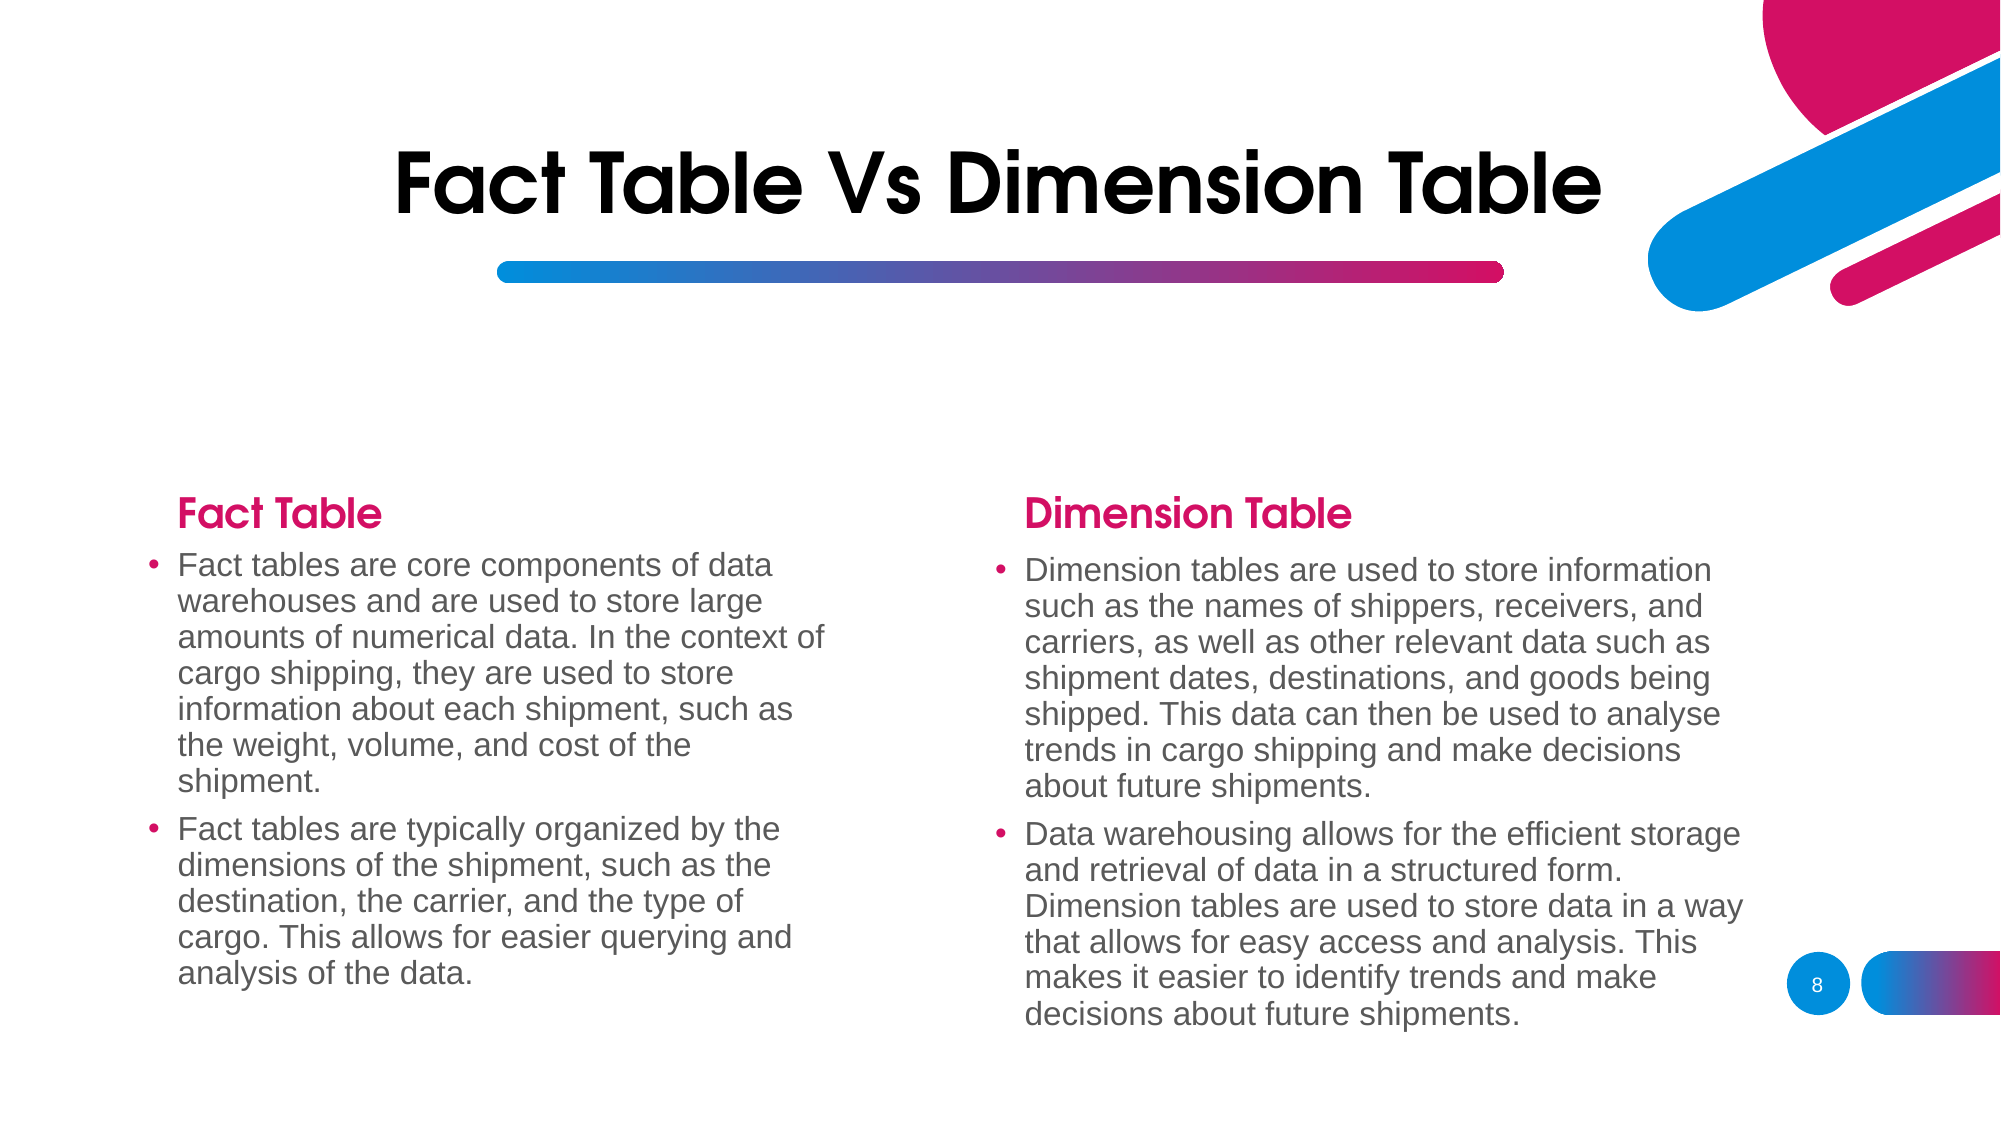

# Fact Table Vs Dimension Table
Fact Table
Dimension Table
Fact tables are core components of data warehouses and are used to store large amounts of numerical data. In the context of cargo shipping, they are used to store information about each shipment, such as the weight, volume, and cost of the shipment.
Fact tables are typically organized by the dimensions of the shipment, such as the destination, the carrier, and the type of cargo. This allows for easier querying and analysis of the data.
Dimension tables are used to store information such as the names of shippers, receivers, and carriers, as well as other relevant data such as shipment dates, destinations, and goods being shipped. This data can then be used to analyse trends in cargo shipping and make decisions about future shipments.
Data warehousing allows for the efficient storage and retrieval of data in a structured form. Dimension tables are used to store data in a way that allows for easy access and analysis. This makes it easier to identify trends and make decisions about future shipments.
8